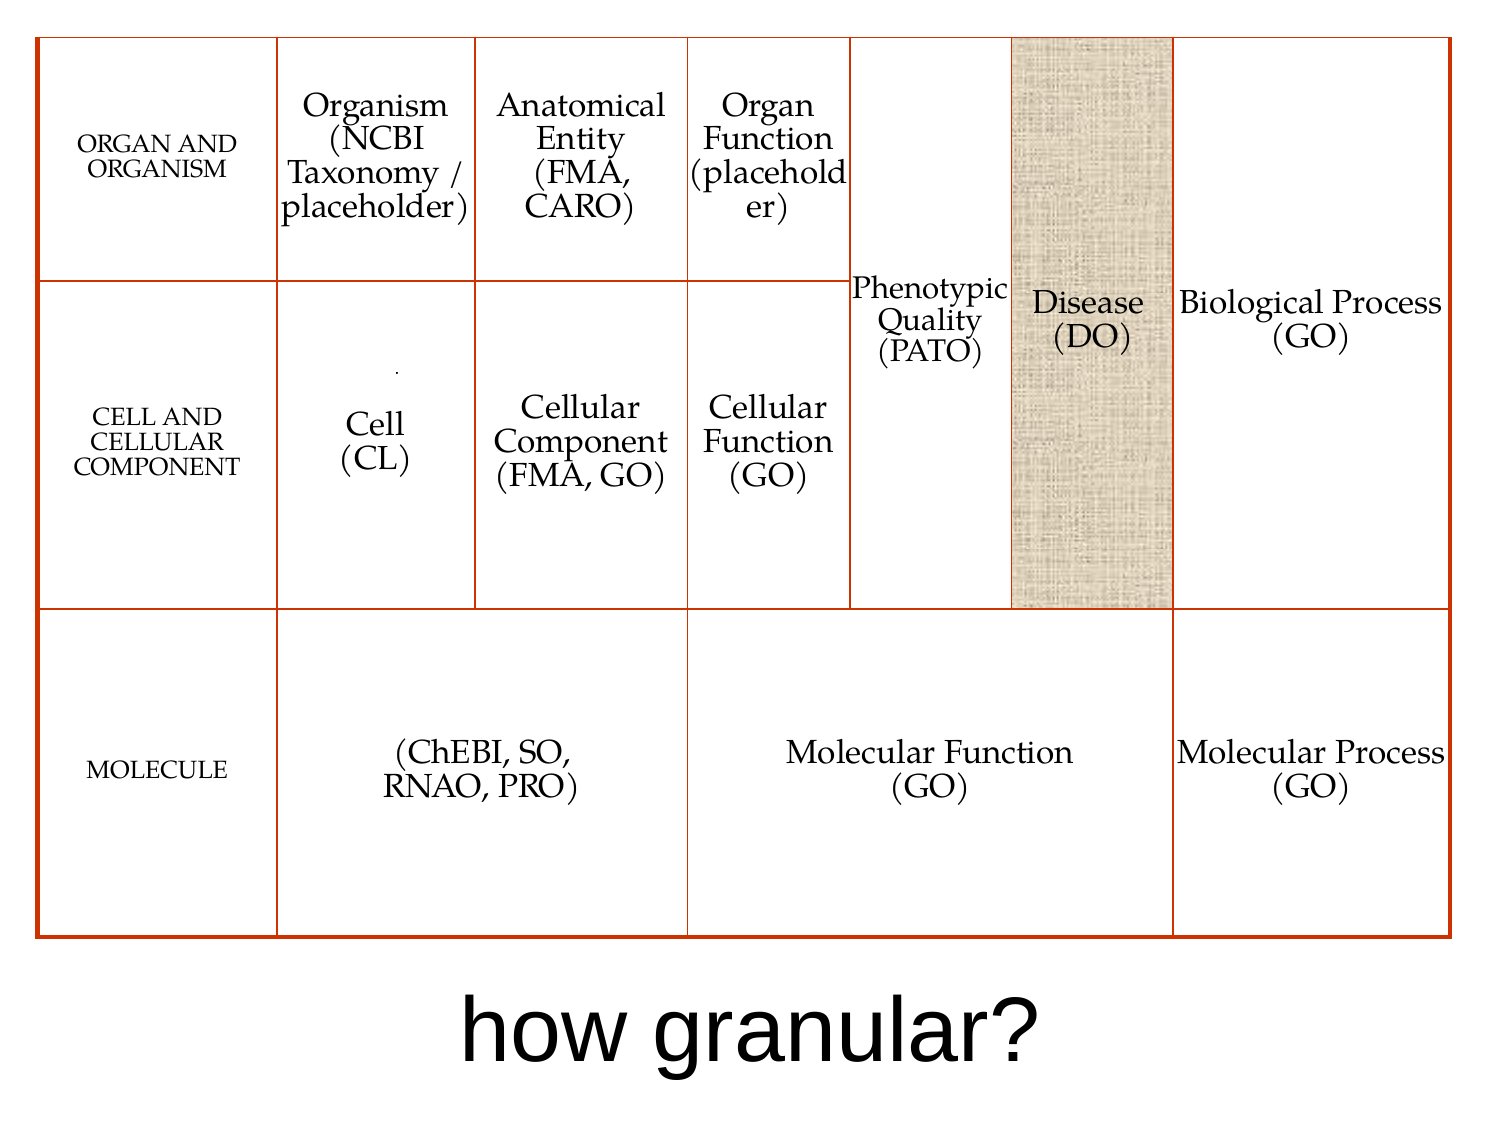

| ORGAN AND ORGANISM | Organism (NCBI Taxonomy / placeholder) | Anatomical Entity (FMA, CARO) | Organ Function (placeholder) | Phenotypic Quality (PATO) | Disease (DO) | Biological Process (GO) |
| --- | --- | --- | --- | --- | --- | --- |
| CELL AND CELLULAR COMPONENT | Cell (CL) | Cellular Component (FMA, GO) | Cellular Function (GO) |  |  |  |
| MOLECULE | (ChEBI, SO, RNAO, PRO) |  | Molecular Function (GO) |  |  | Molecular Process (GO) |

how granular?